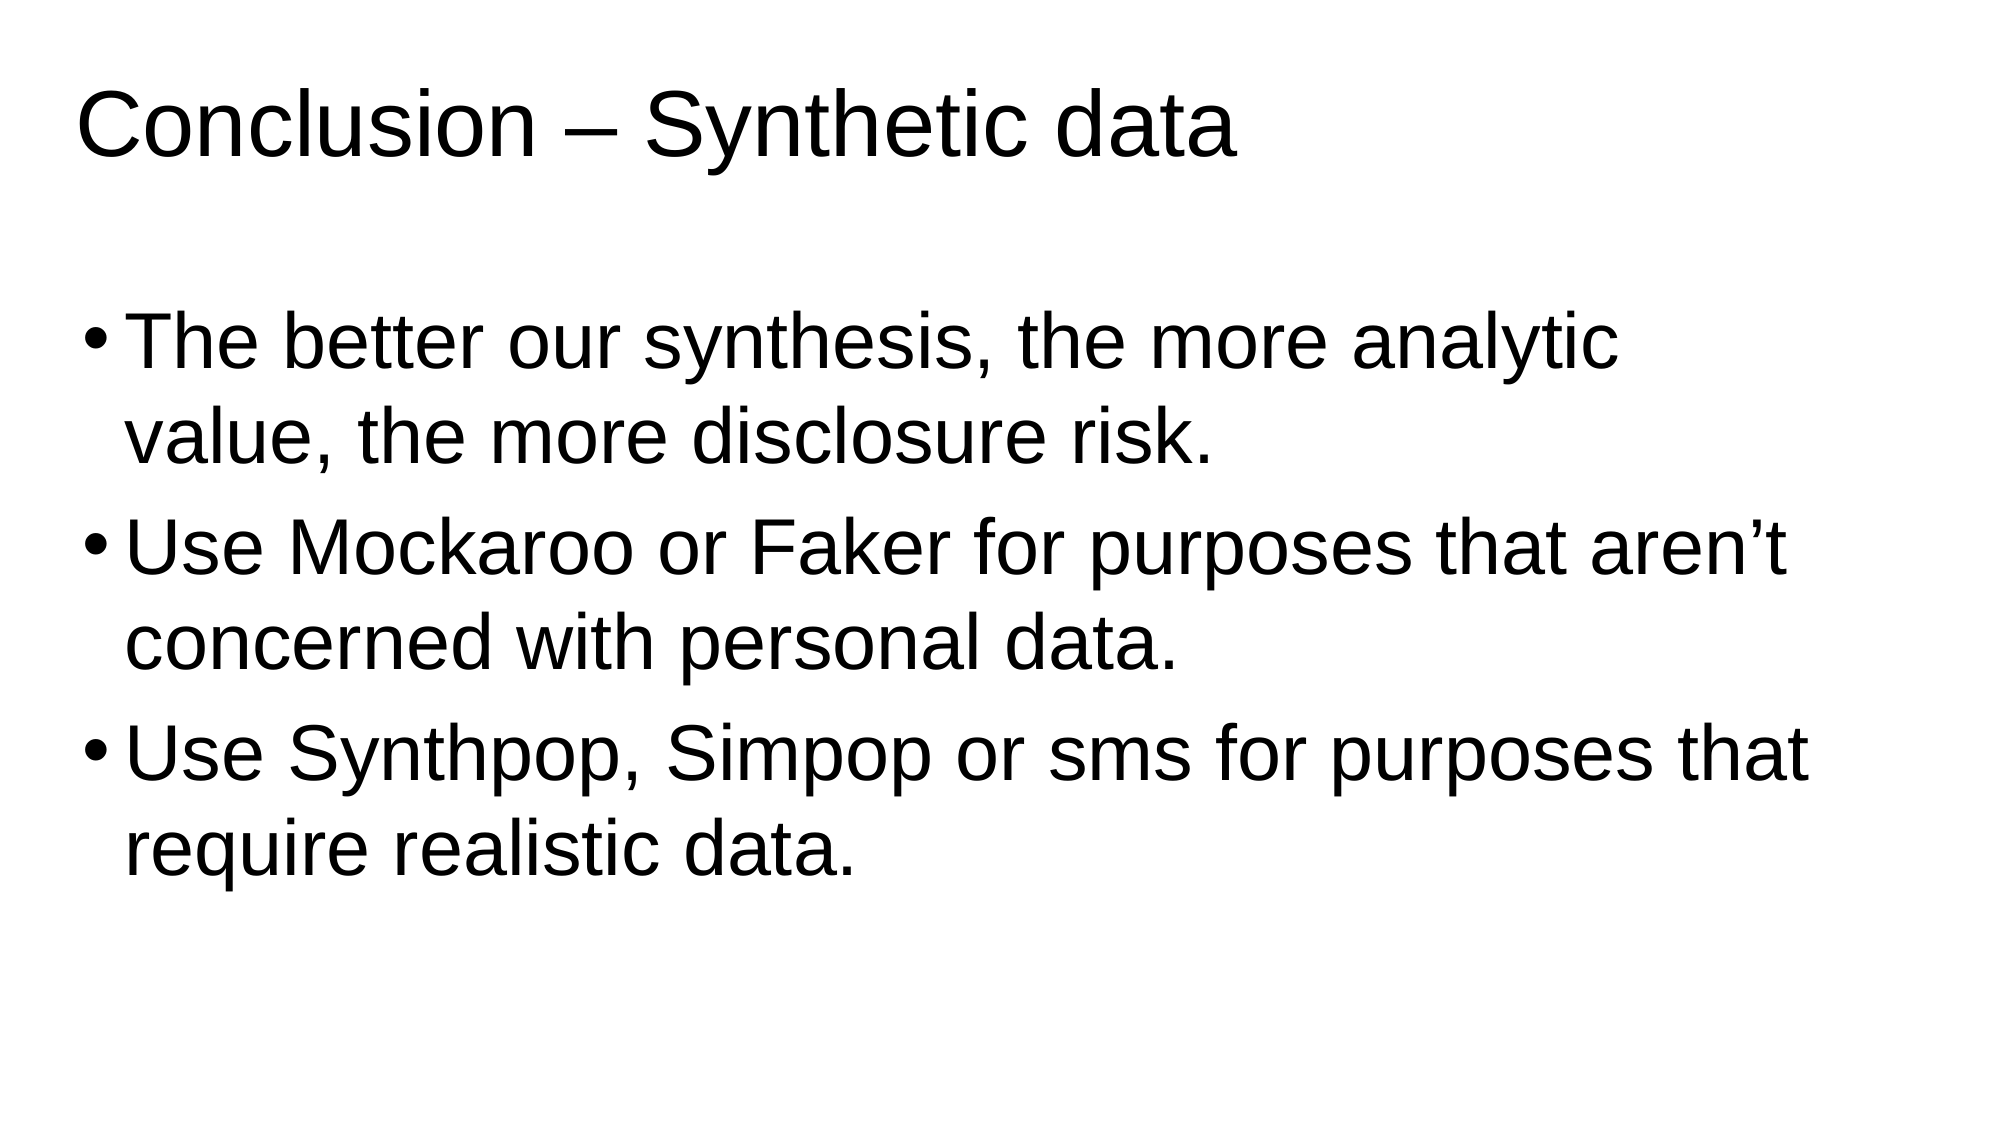

# Conclusion – Synthetic data
The better our synthesis, the more analytic value, the more disclosure risk.
Use Mockaroo or Faker for purposes that aren’t concerned with personal data.
Use Synthpop, Simpop or sms for purposes that require realistic data.